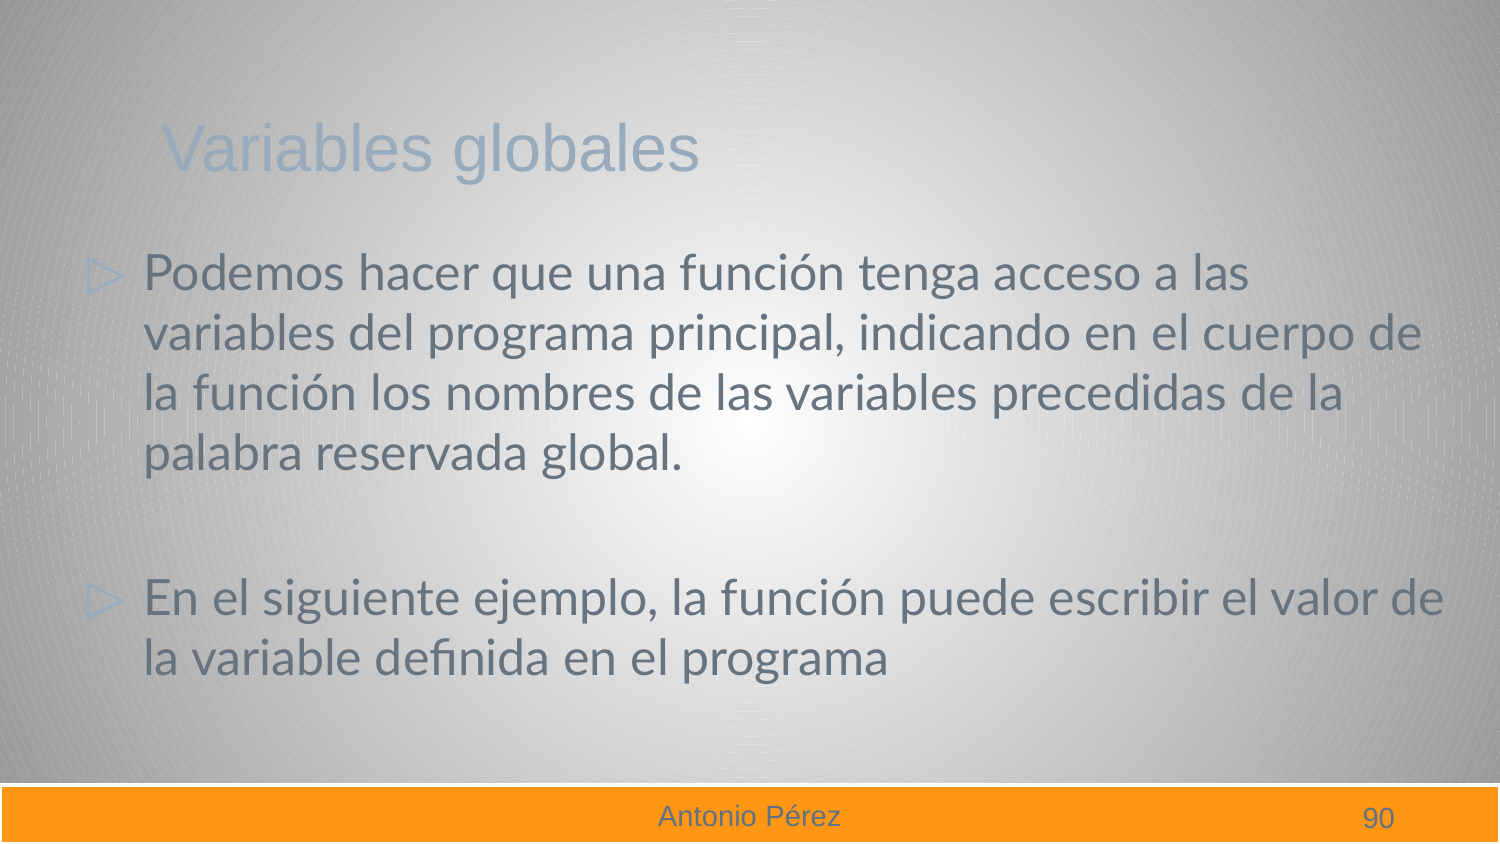

# Variables globales
Podemos hacer que una función tenga acceso a las variables del programa principal, indicando en el cuerpo de la función los nombres de las variables precedidas de la palabra reservada global.

En el siguiente ejemplo, la función puede escribir el valor de la variable definida en el programa
90